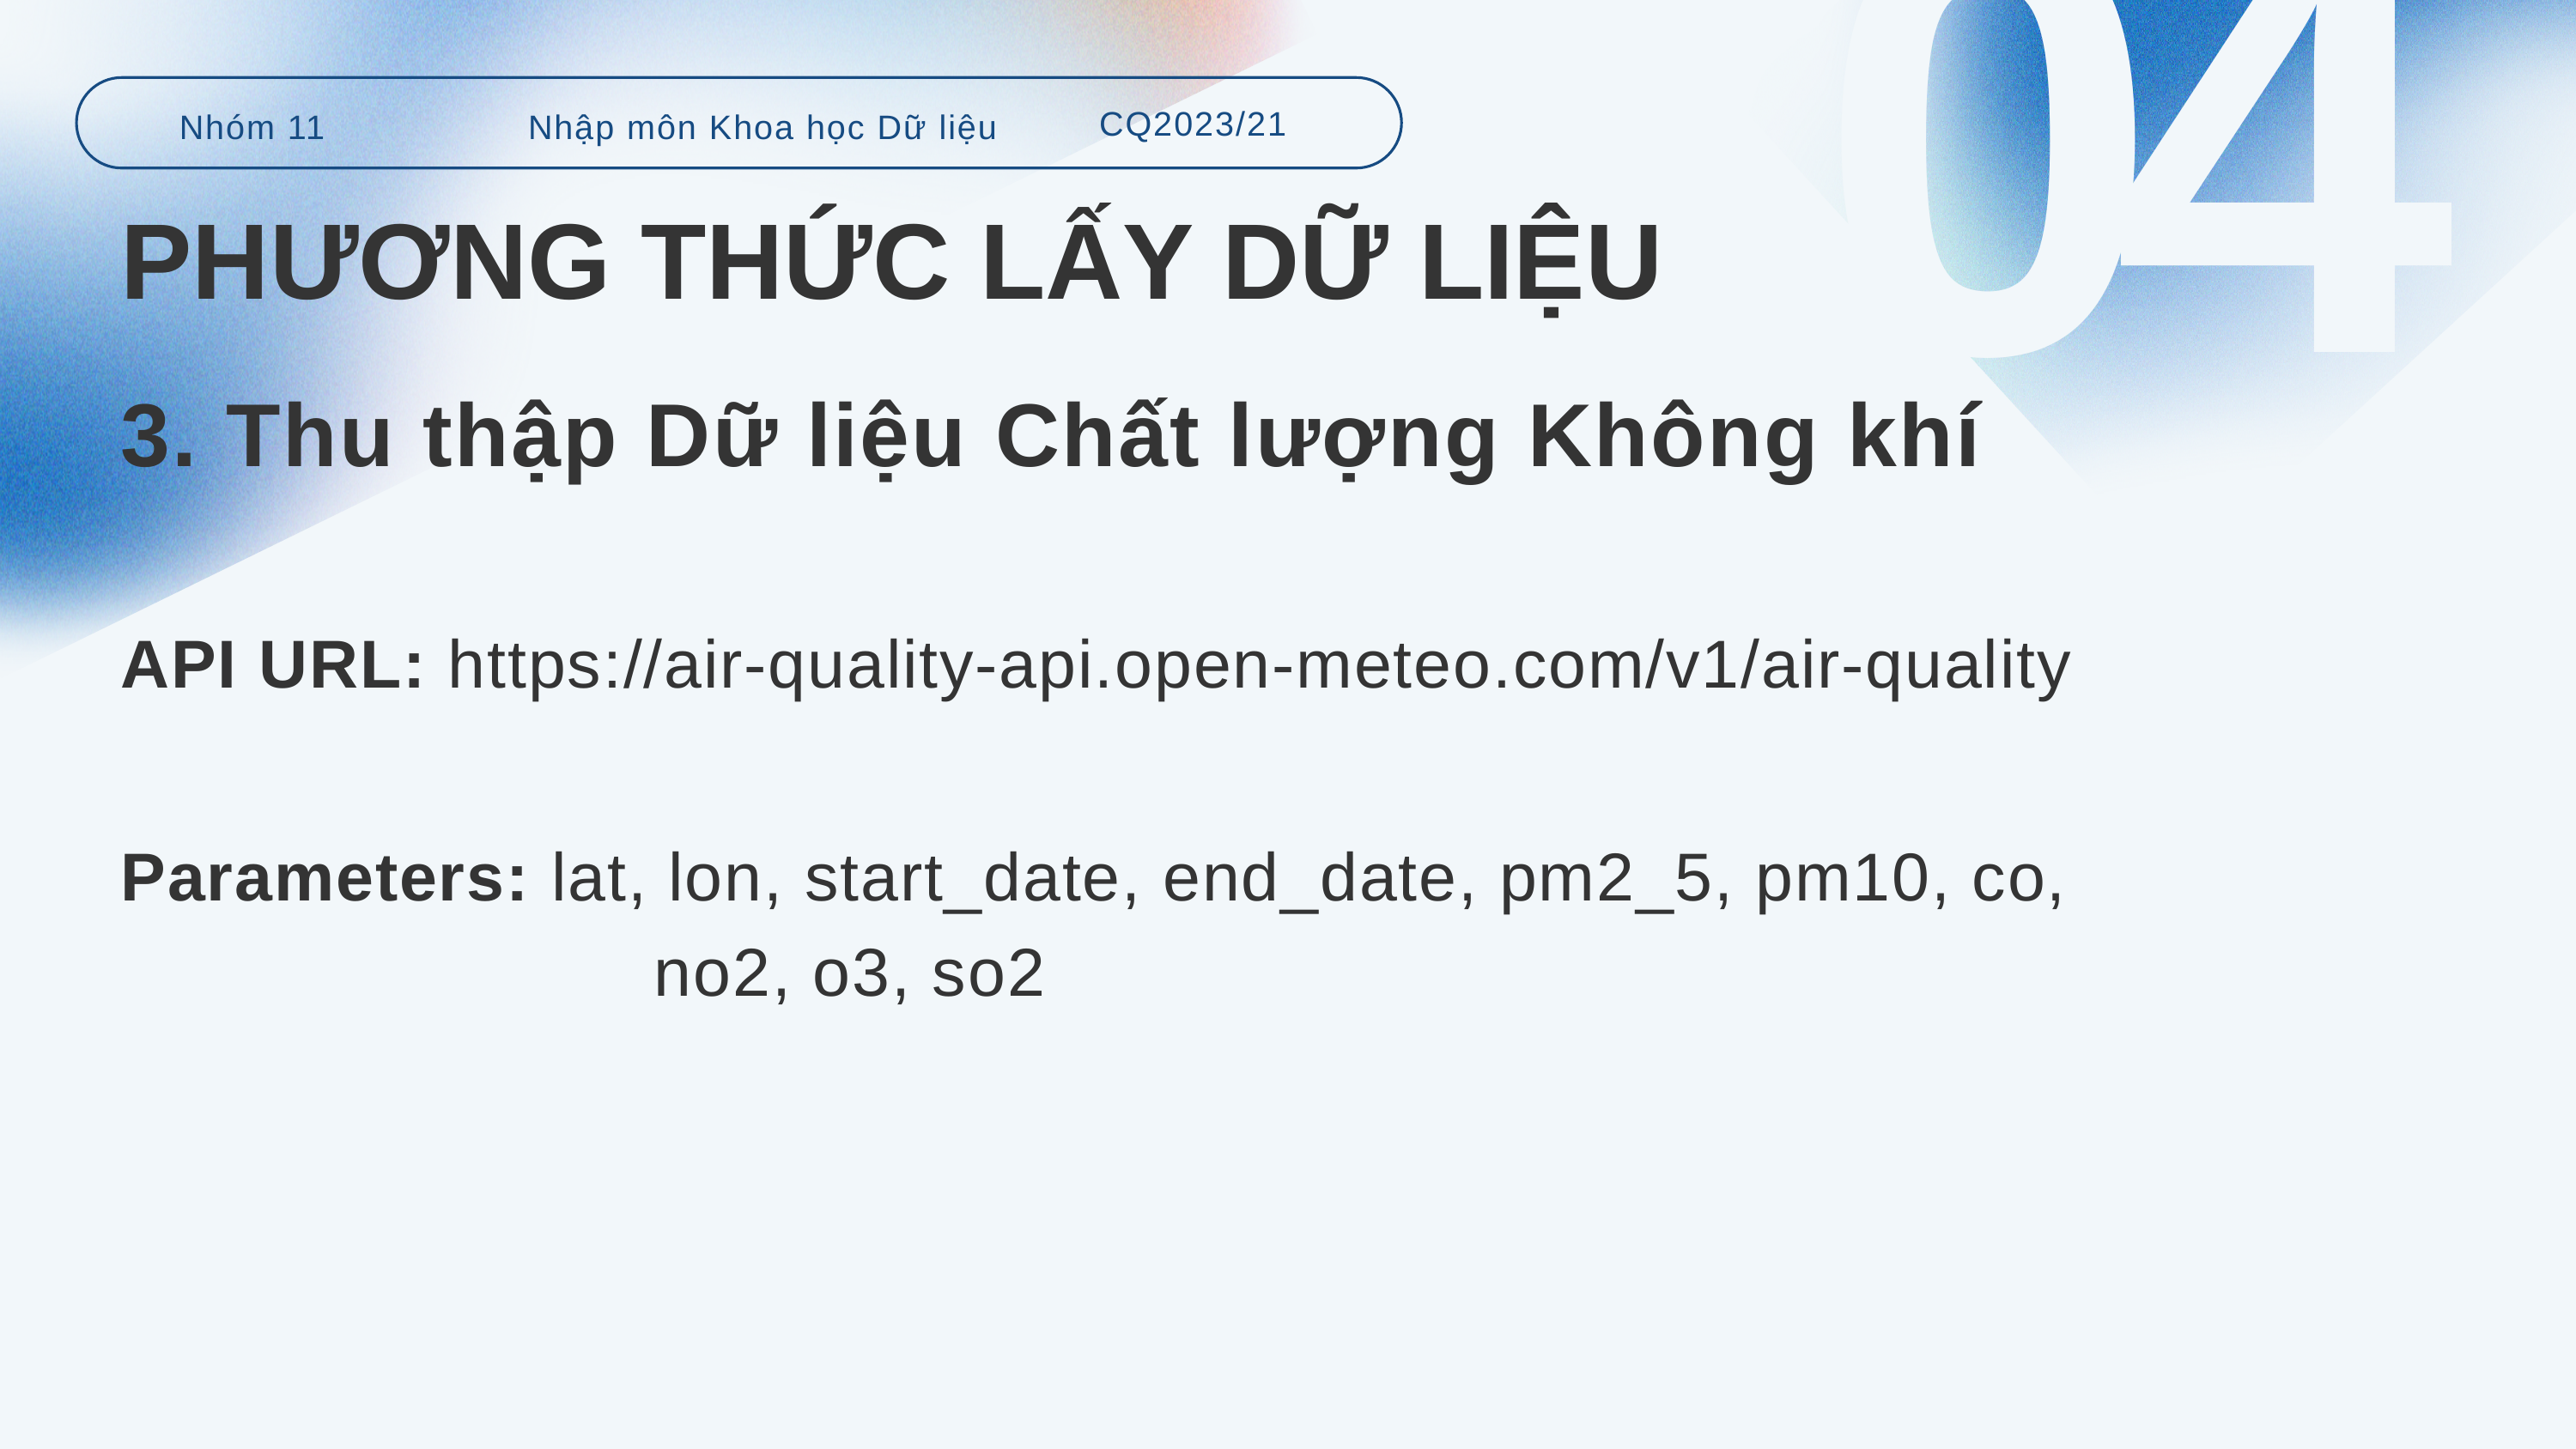

04

CQ2023/21

Nhóm 11
Nhập môn Khoa học Dữ liệu
PHƯƠNG THỨC LẤY DỮ LIỆU
3. Thu thập Dữ liệu Chất lượng Không khí
API URL: https://air-quality-api.open-meteo.com/v1/air-quality
Parameters: lat, lon, start_date, end_date, pm2_5, pm10, co,
                          no2, o3, so2